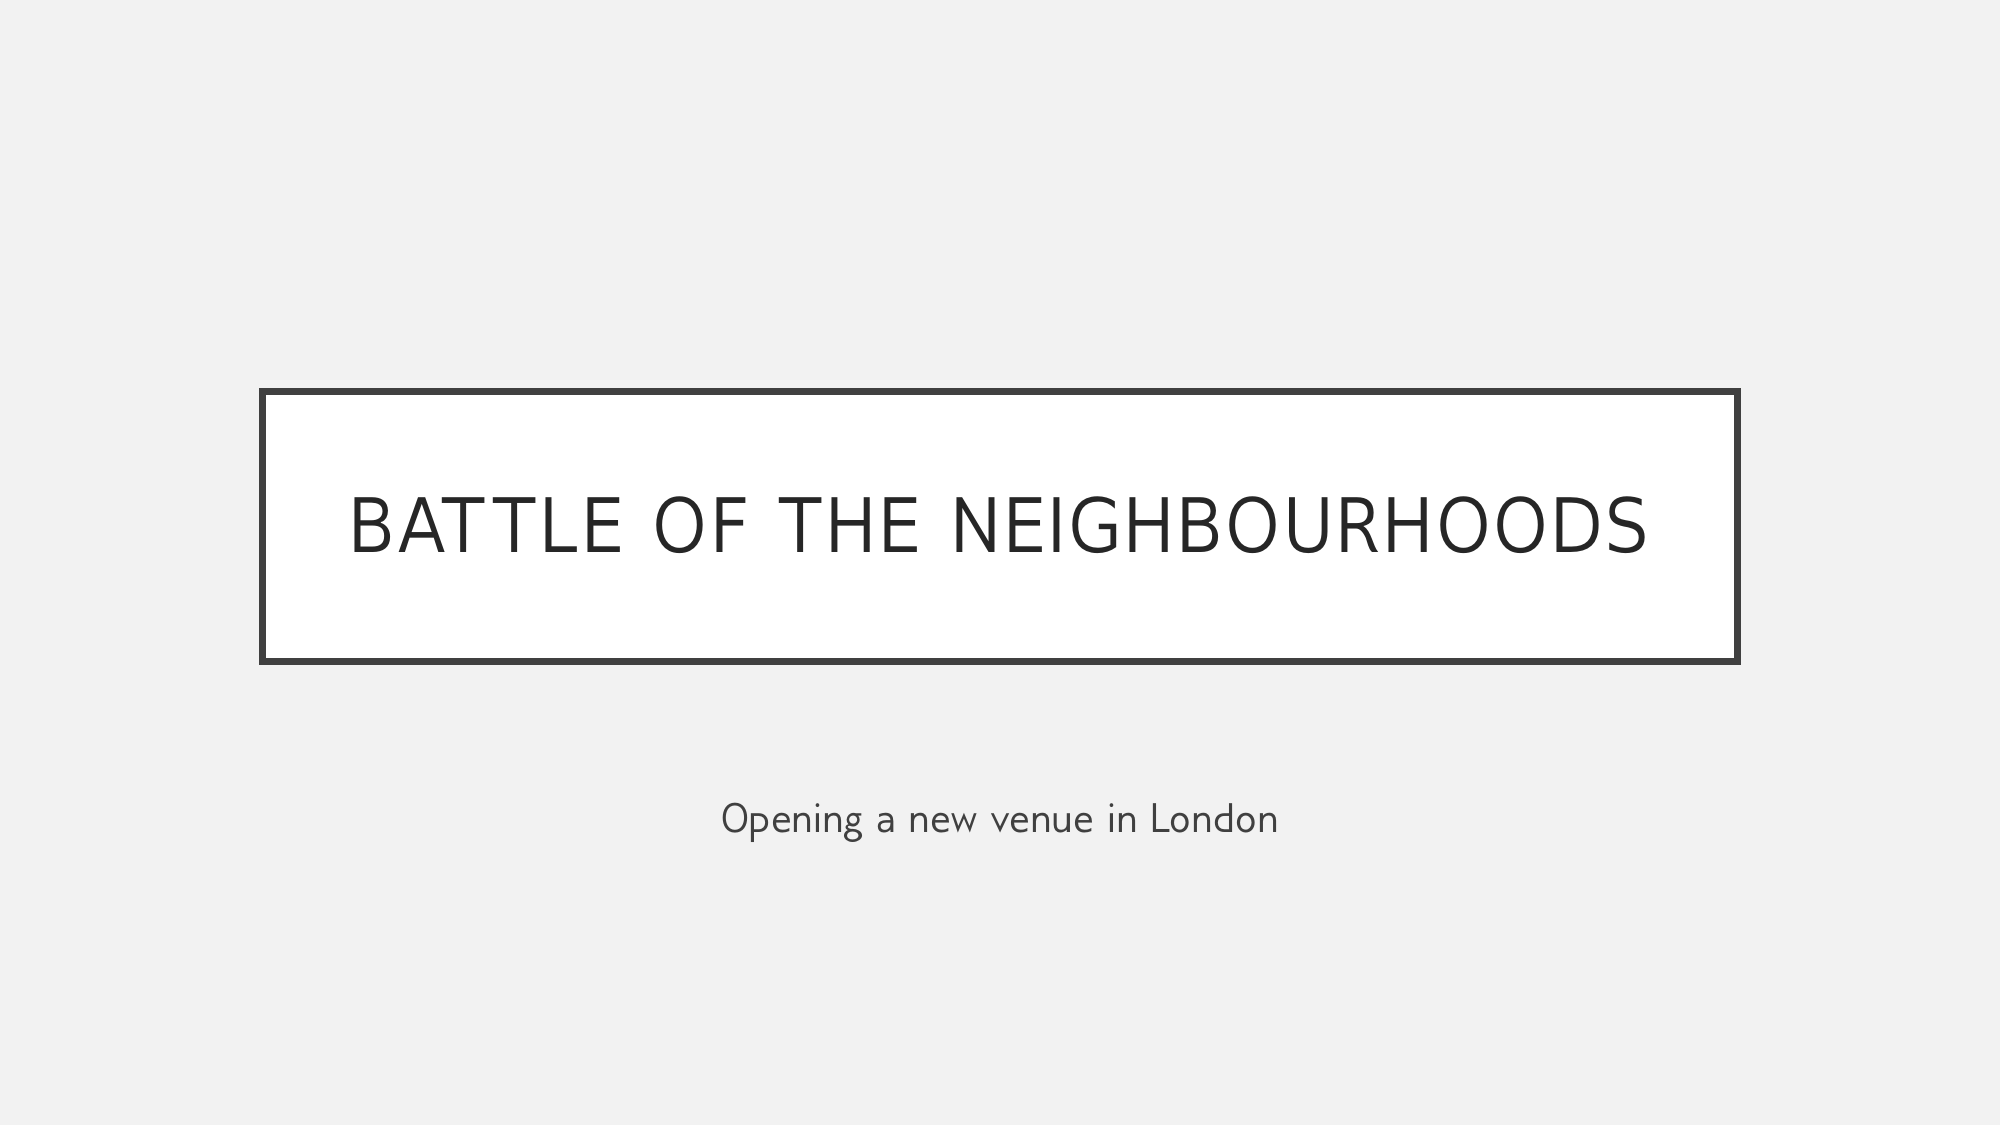

# Battle of the Neighbourhoods
Opening a new venue in London